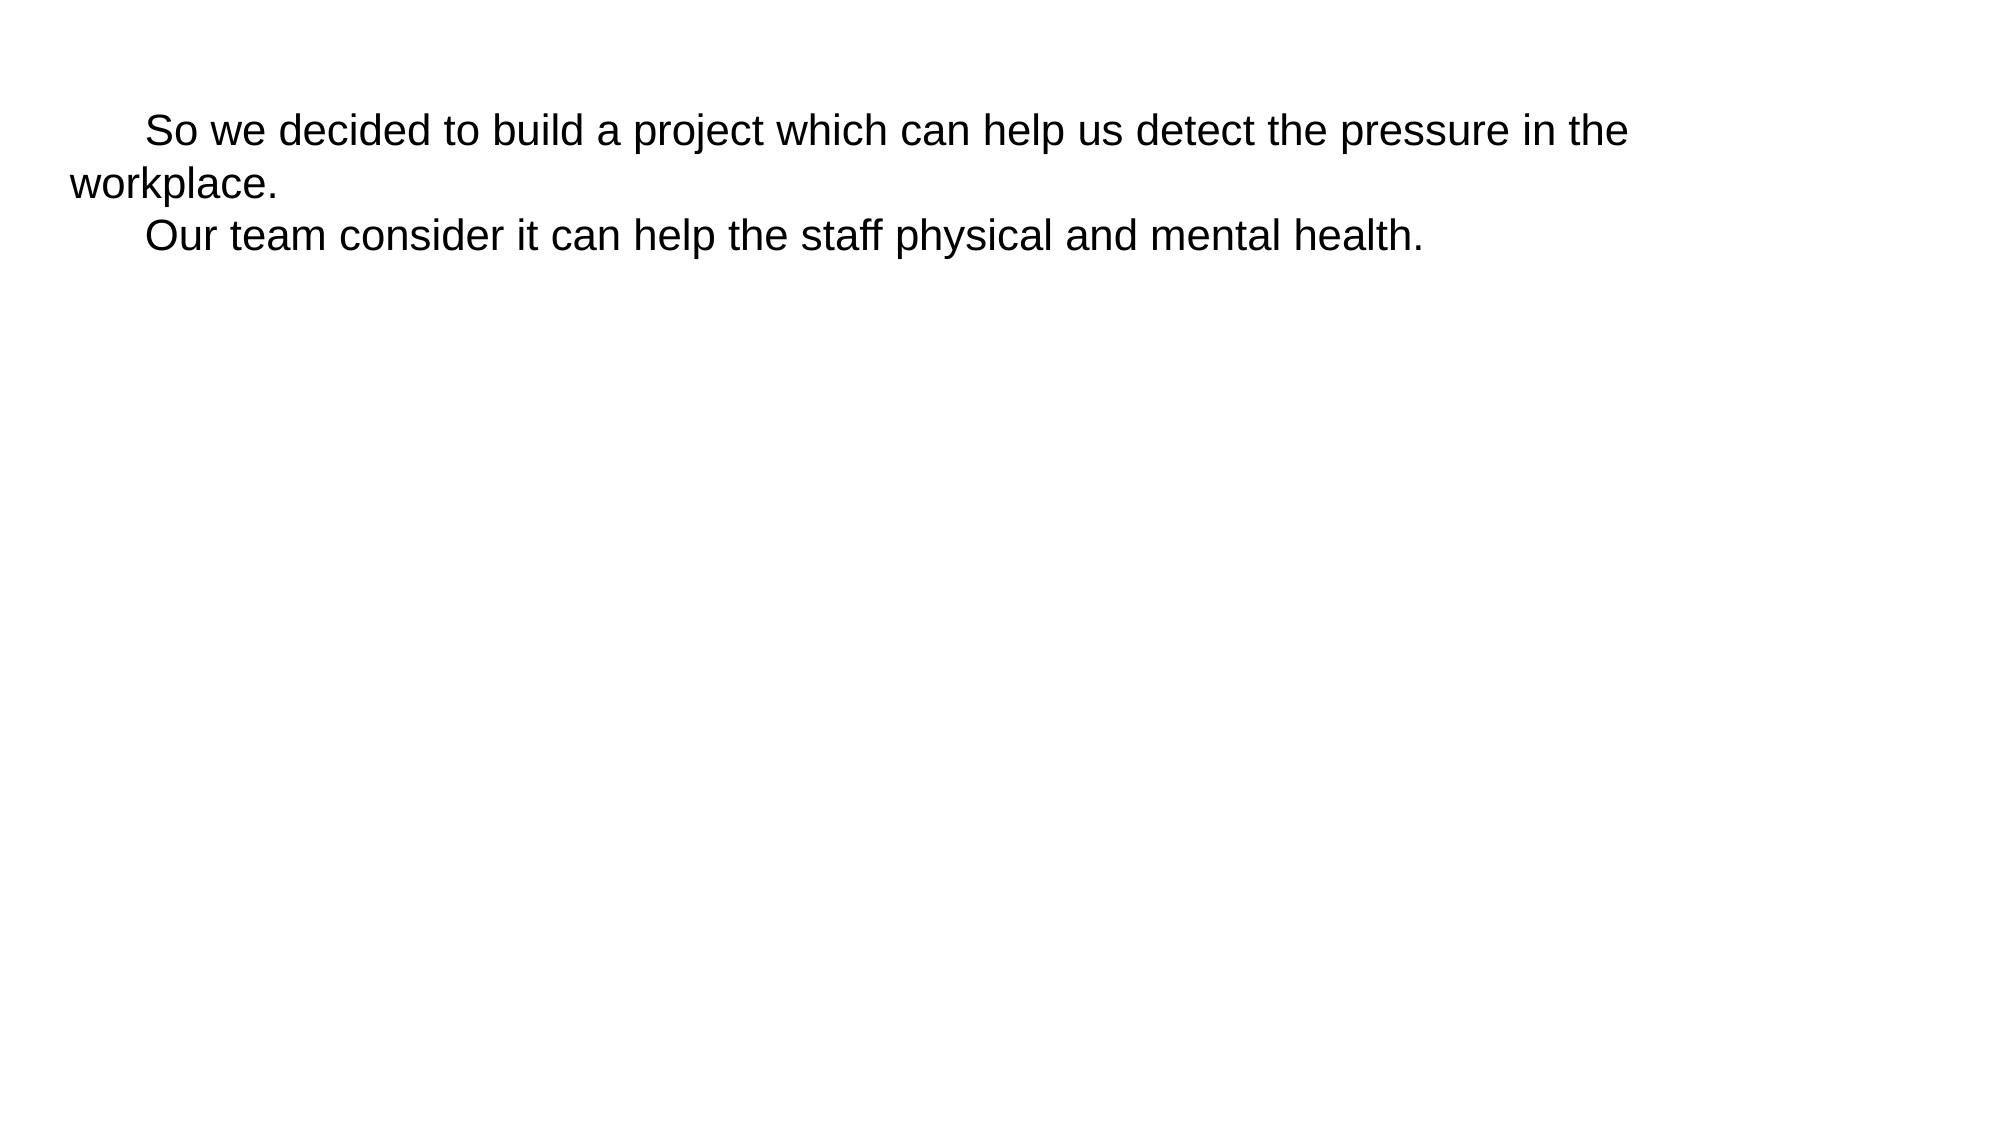

So we decided to build a project which can help us detect the pressure in the workplace.
Our team consider it can help the staff physical and mental health.